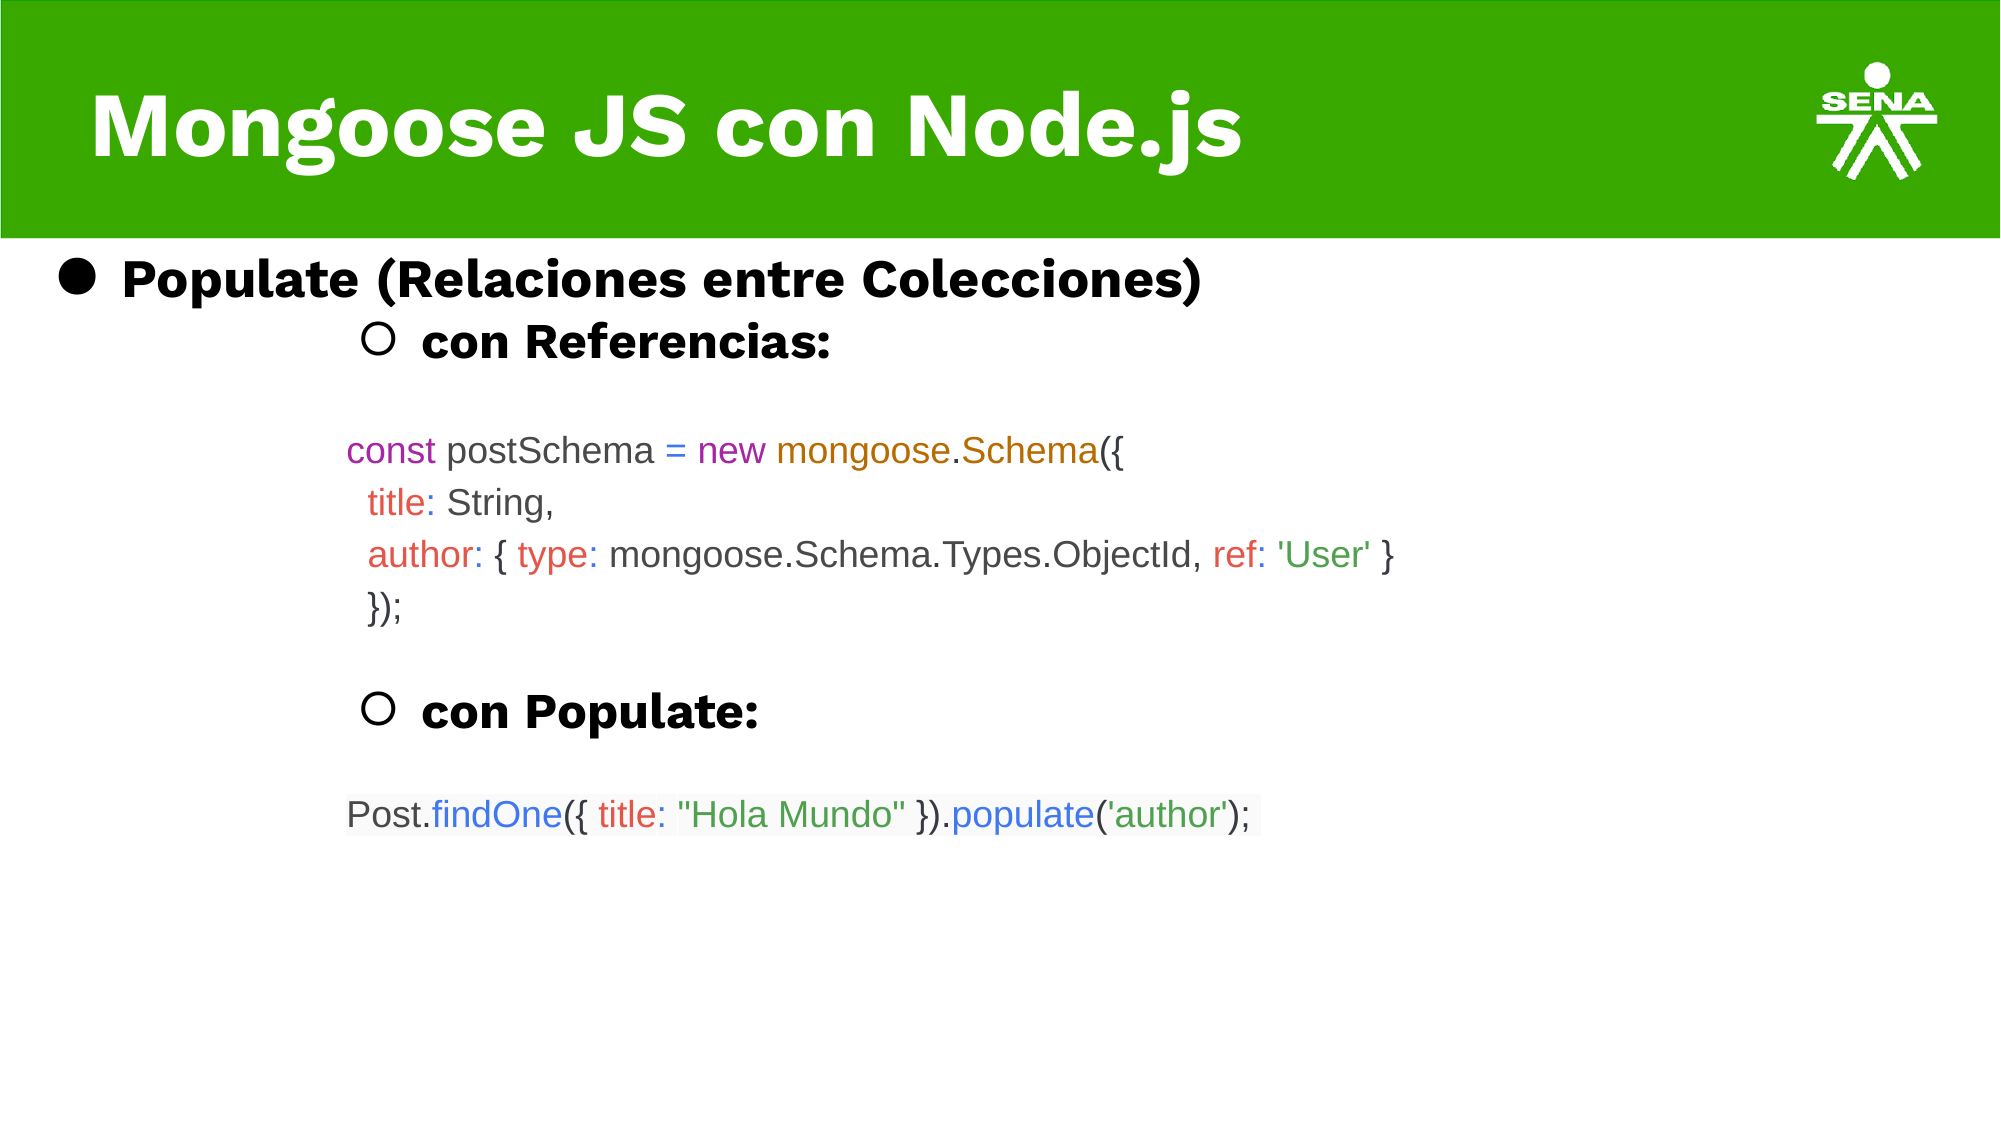

# Mongoose JS con Node.js
Populate (Relaciones entre Colecciones)
con Referencias:

const postSchema = new mongoose.Schema({
  title: String,
  author: { type: mongoose.Schema.Types.ObjectId, ref: 'User' }
});

con Populate:

Post.findOne({ title: "Hola Mundo" }).populate('author');